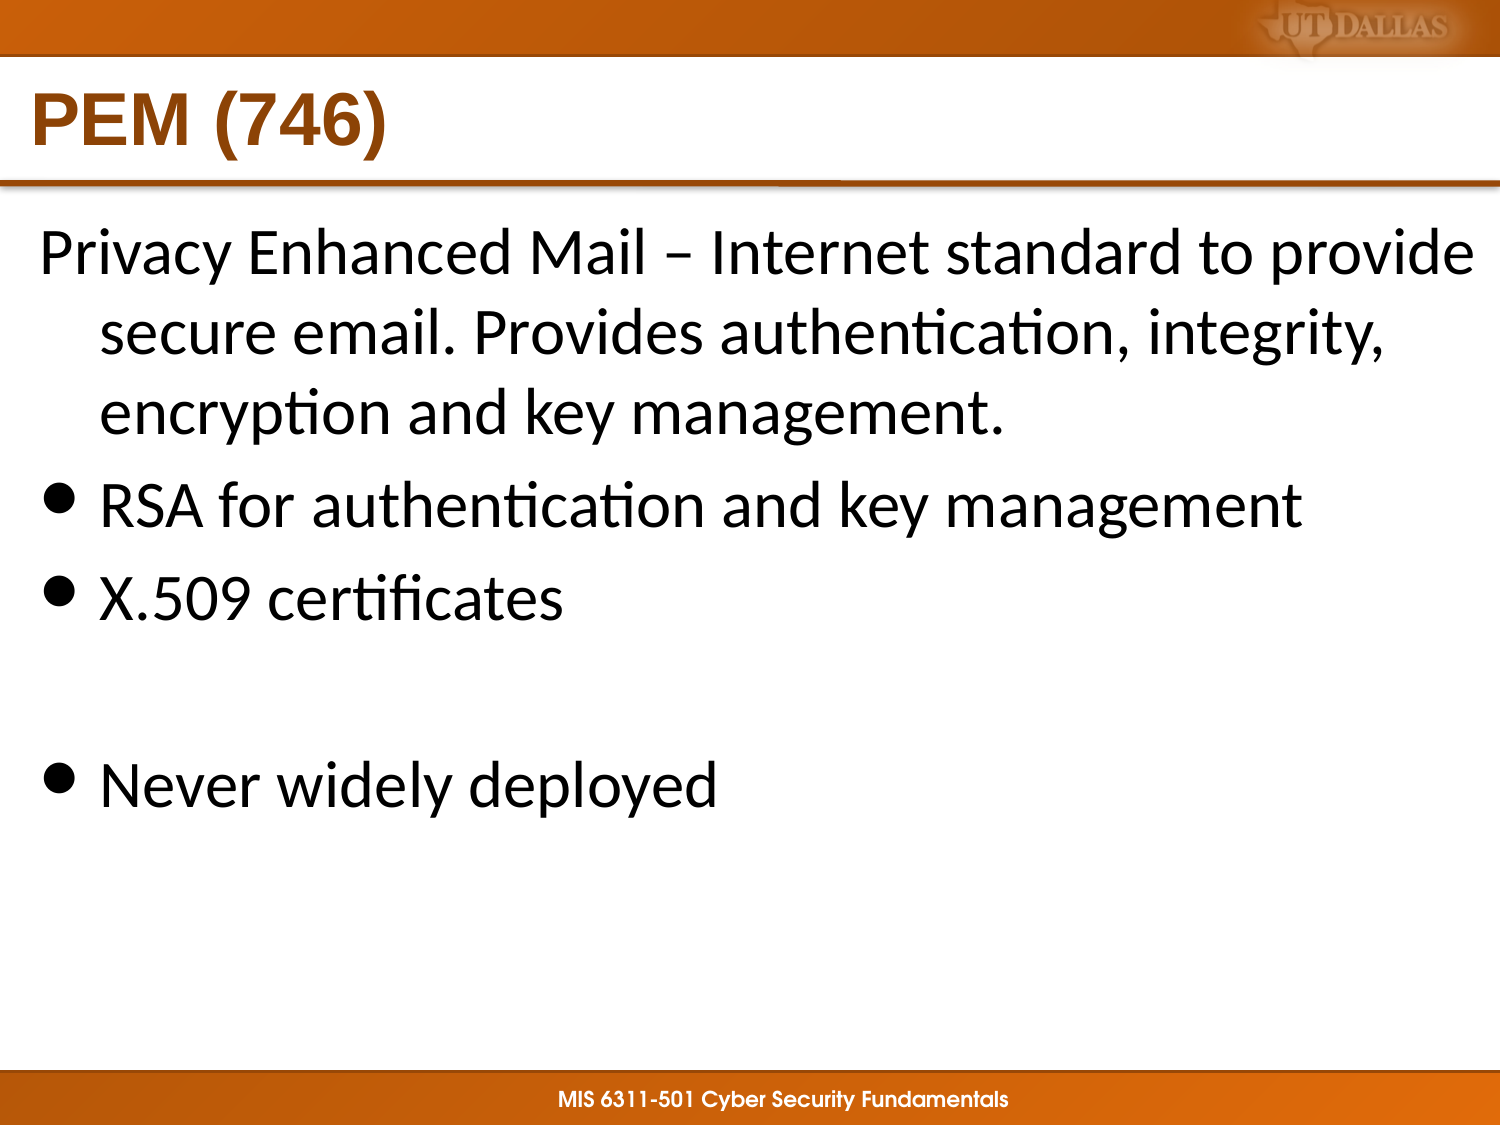

# PEM (746)
Privacy Enhanced Mail – Internet standard to provide secure email. Provides authentication, integrity, encryption and key management.
RSA for authentication and key management
X.509 certificates

Never widely deployed